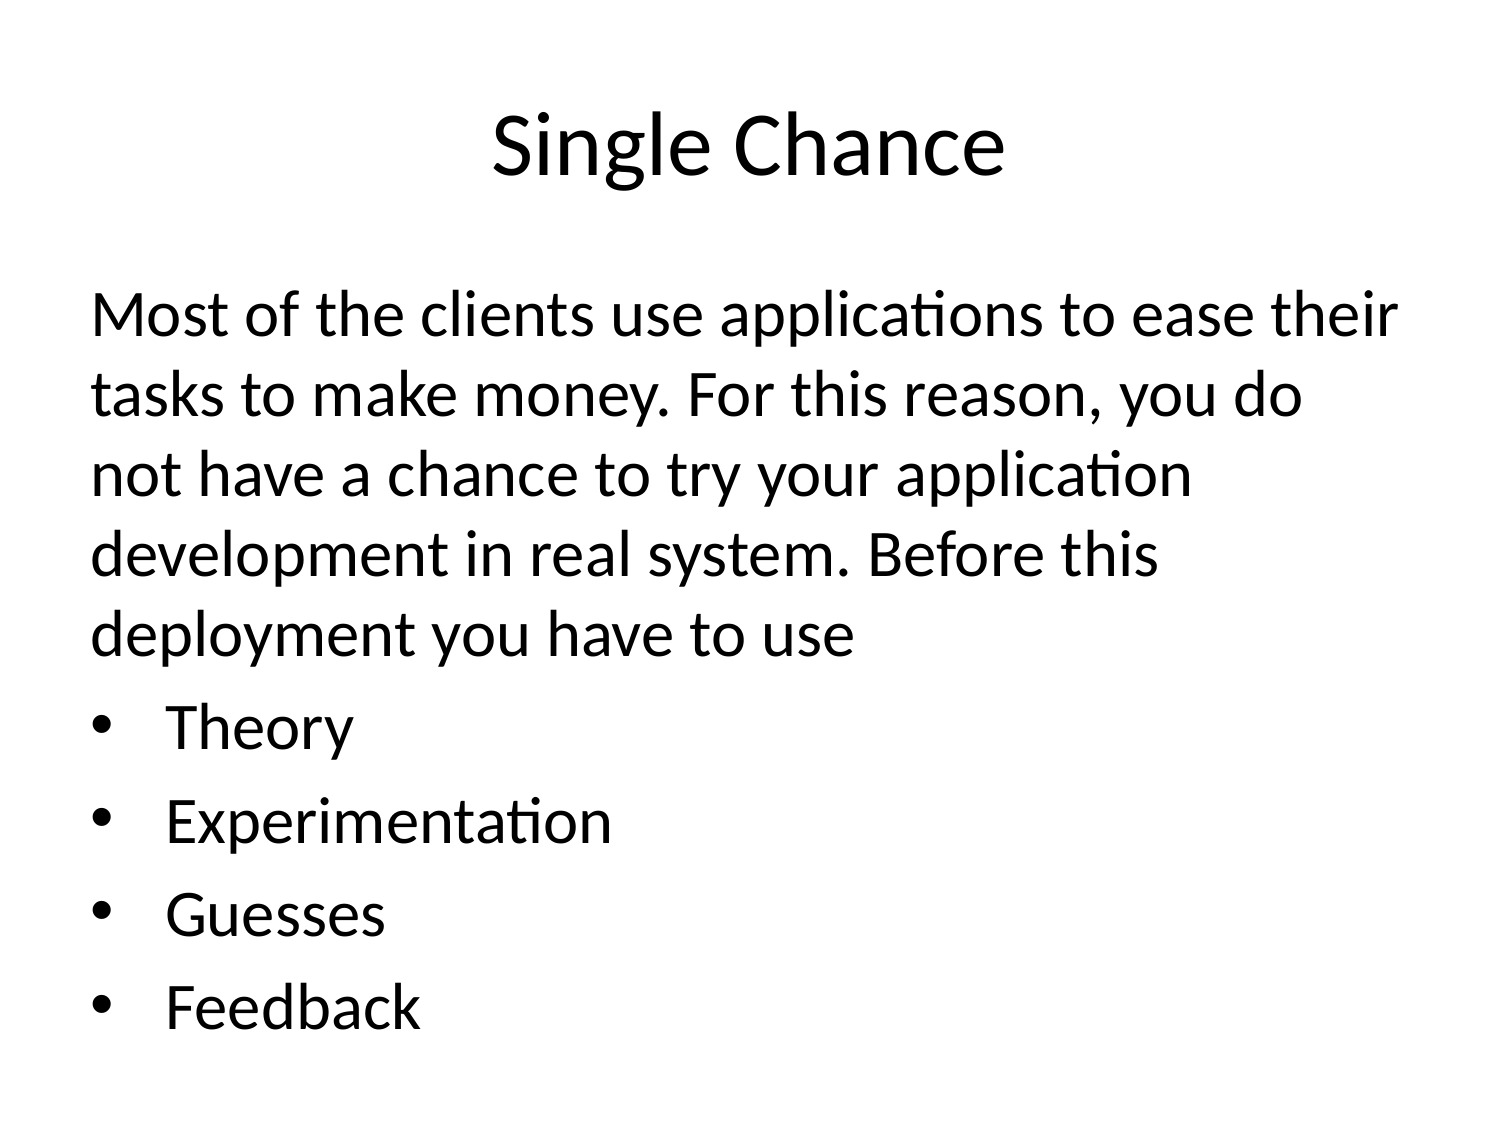

# Single Chance
Most of the clients use applications to ease their tasks to make money. For this reason, you do not have a chance to try your application development in real system. Before this deployment you have to use
Theory
Experimentation
Guesses
Feedback